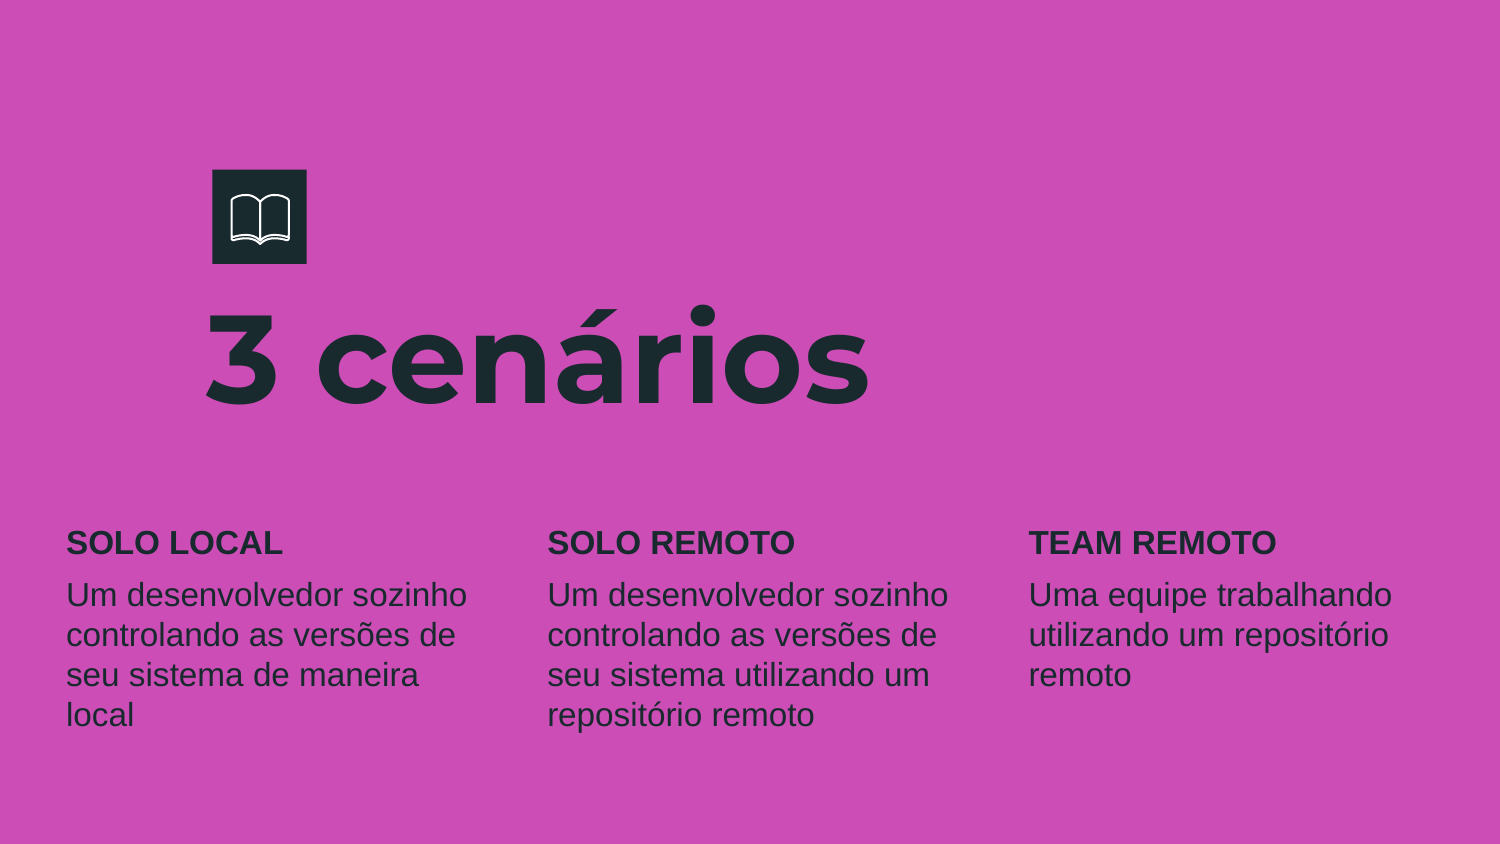

# 3 cenários
SOLO LOCAL
Um desenvolvedor sozinho controlando as versões de seu sistema de maneira local
SOLO REMOTO
Um desenvolvedor sozinho controlando as versões de seu sistema utilizando um repositório remoto
TEAM REMOTO
Uma equipe trabalhando utilizando um repositório remoto